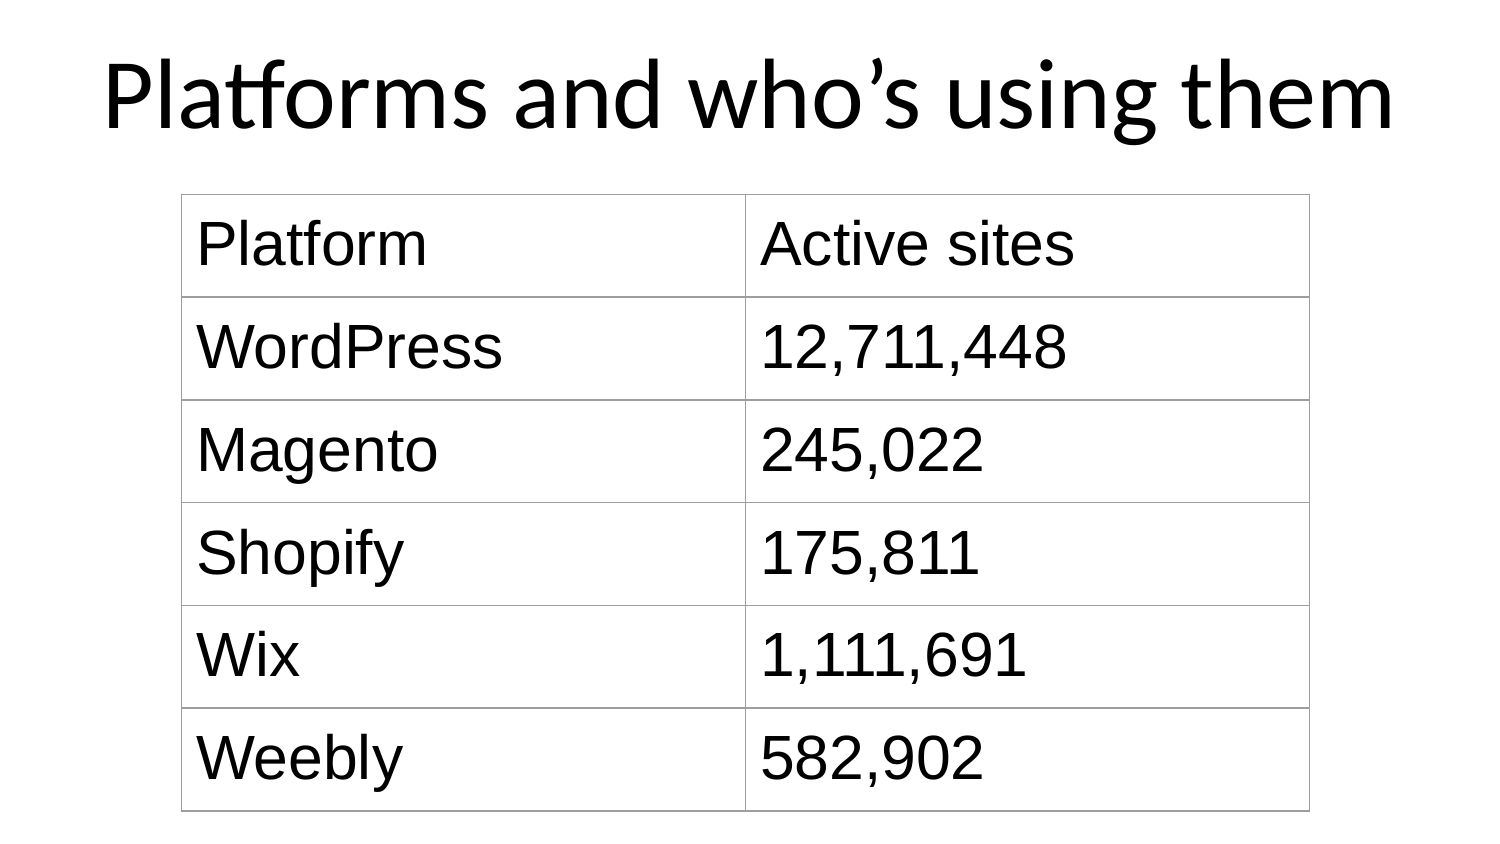

Platforms and who’s using them
| Platform | Active sites |
| --- | --- |
| WordPress | 12,711,448 |
| Magento | 245,022 |
| Shopify | 175,811 |
| Wix | 1,111,691 |
| Weebly | 582,902 |
45